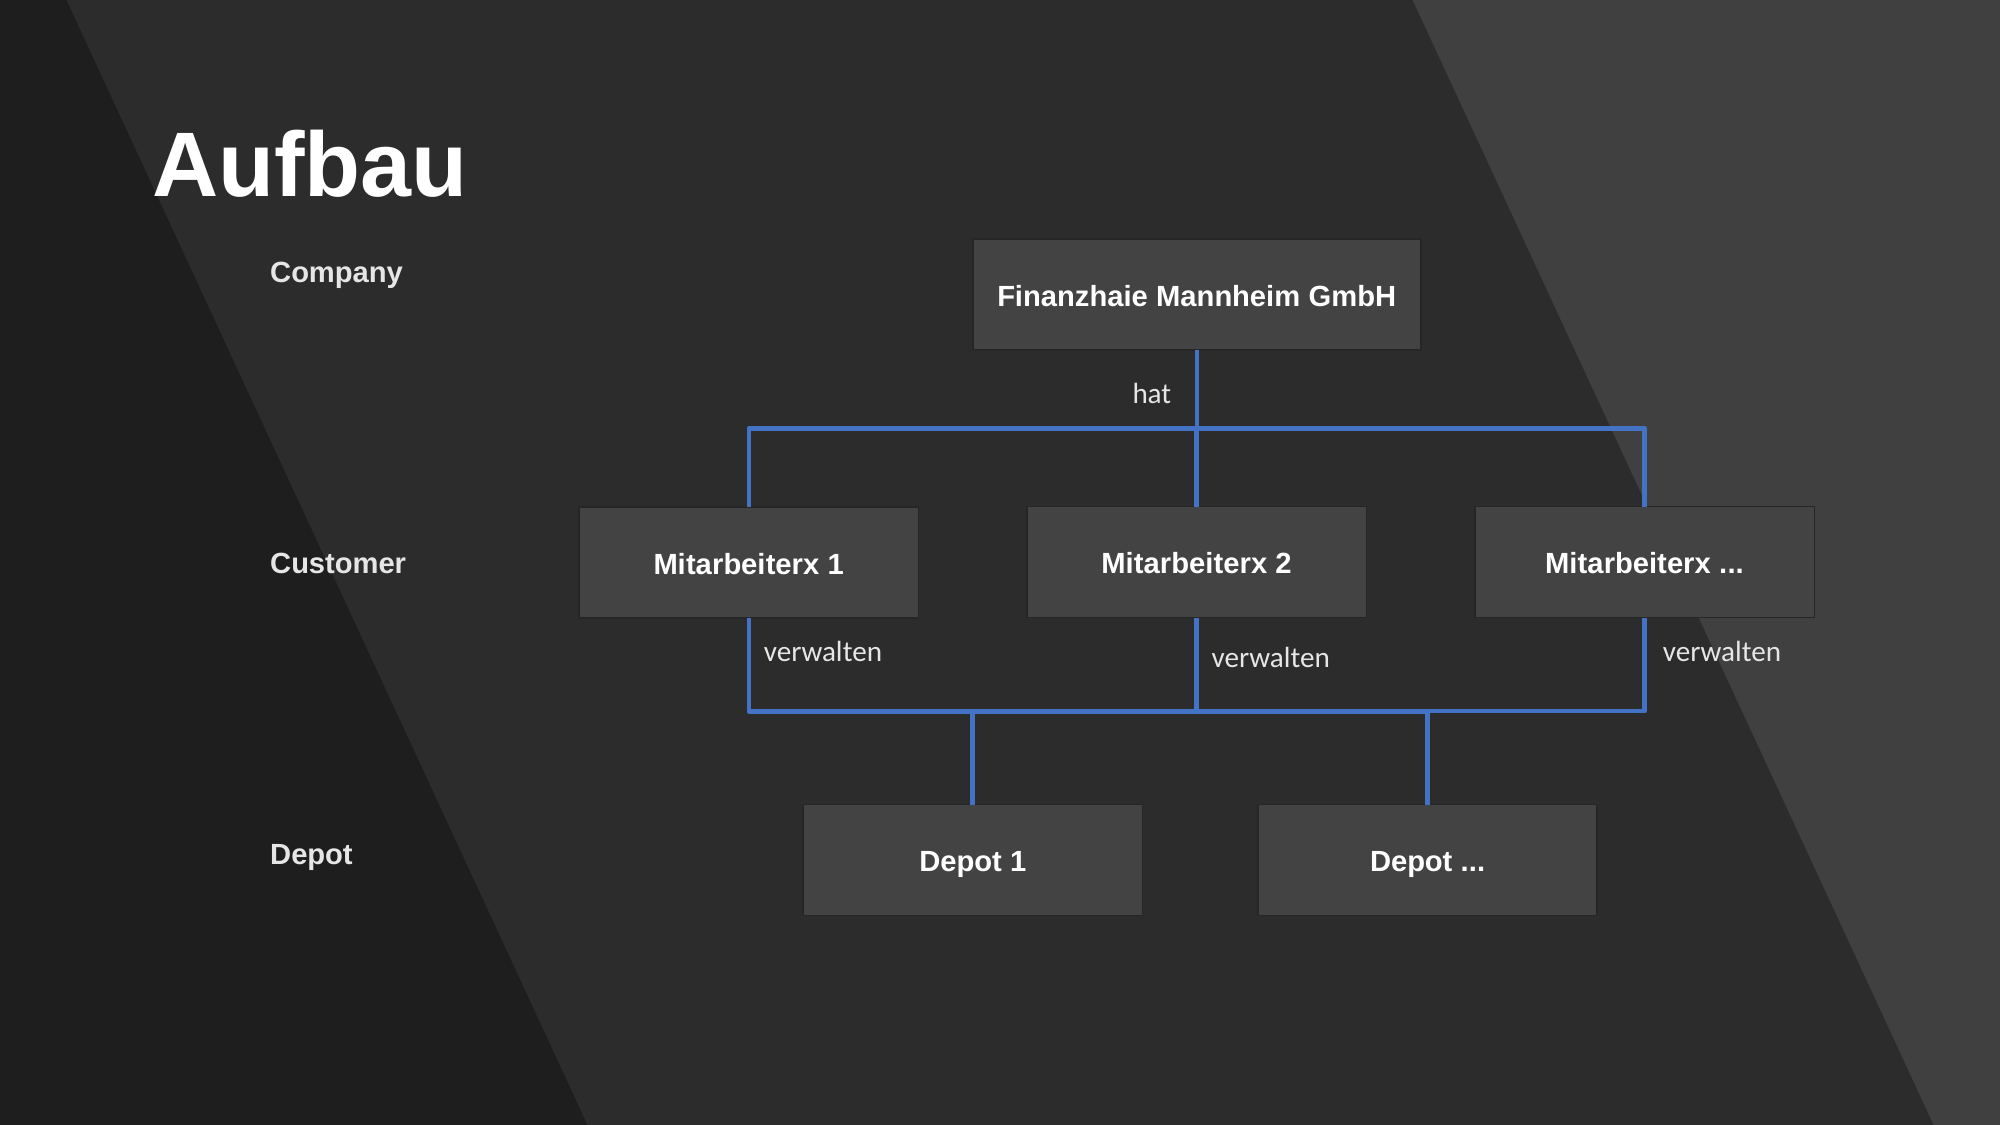

# Aufbau
Company
Finanzhaie Mannheim GmbH
hat
Mitarbeiterx 2
Mitarbeiterx ...
Mitarbeiterx 1
Customer
verwalten
verwalten
verwalten
Depot 1
Depot ...
Depot